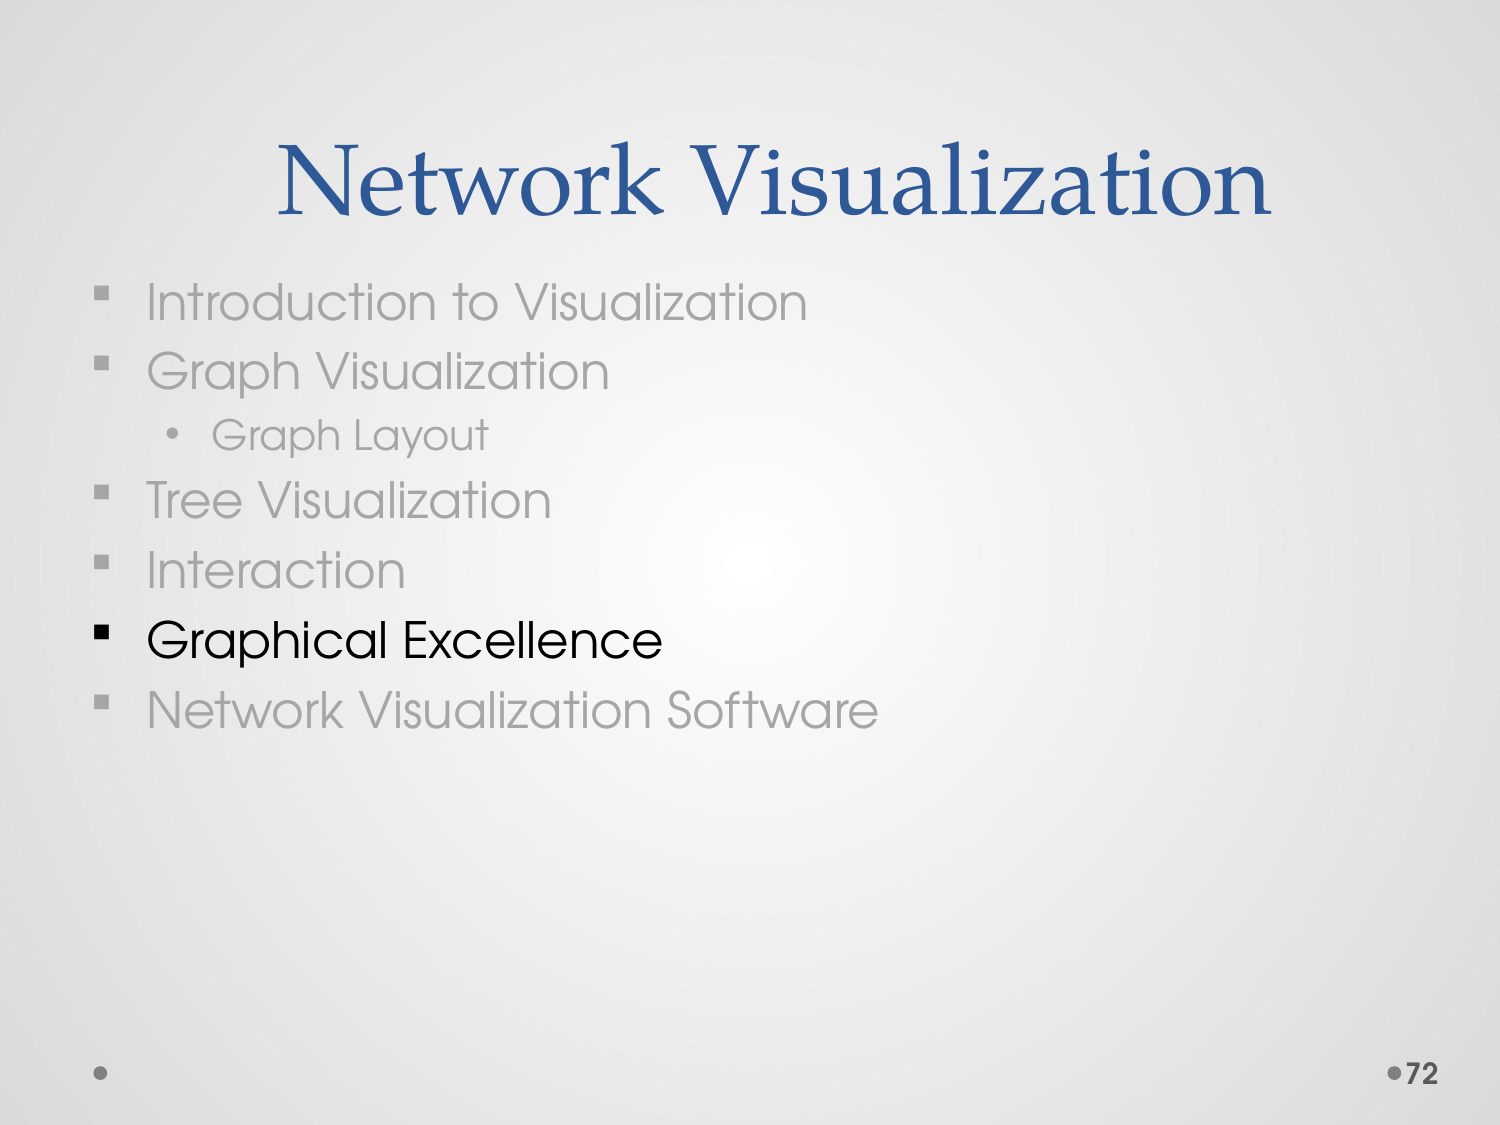

# Network Visualization
Introduction to Visualization
Graph Visualization
Graph Layout
Tree Visualization
Interaction
Graphical Excellence
Network Visualization Software
72